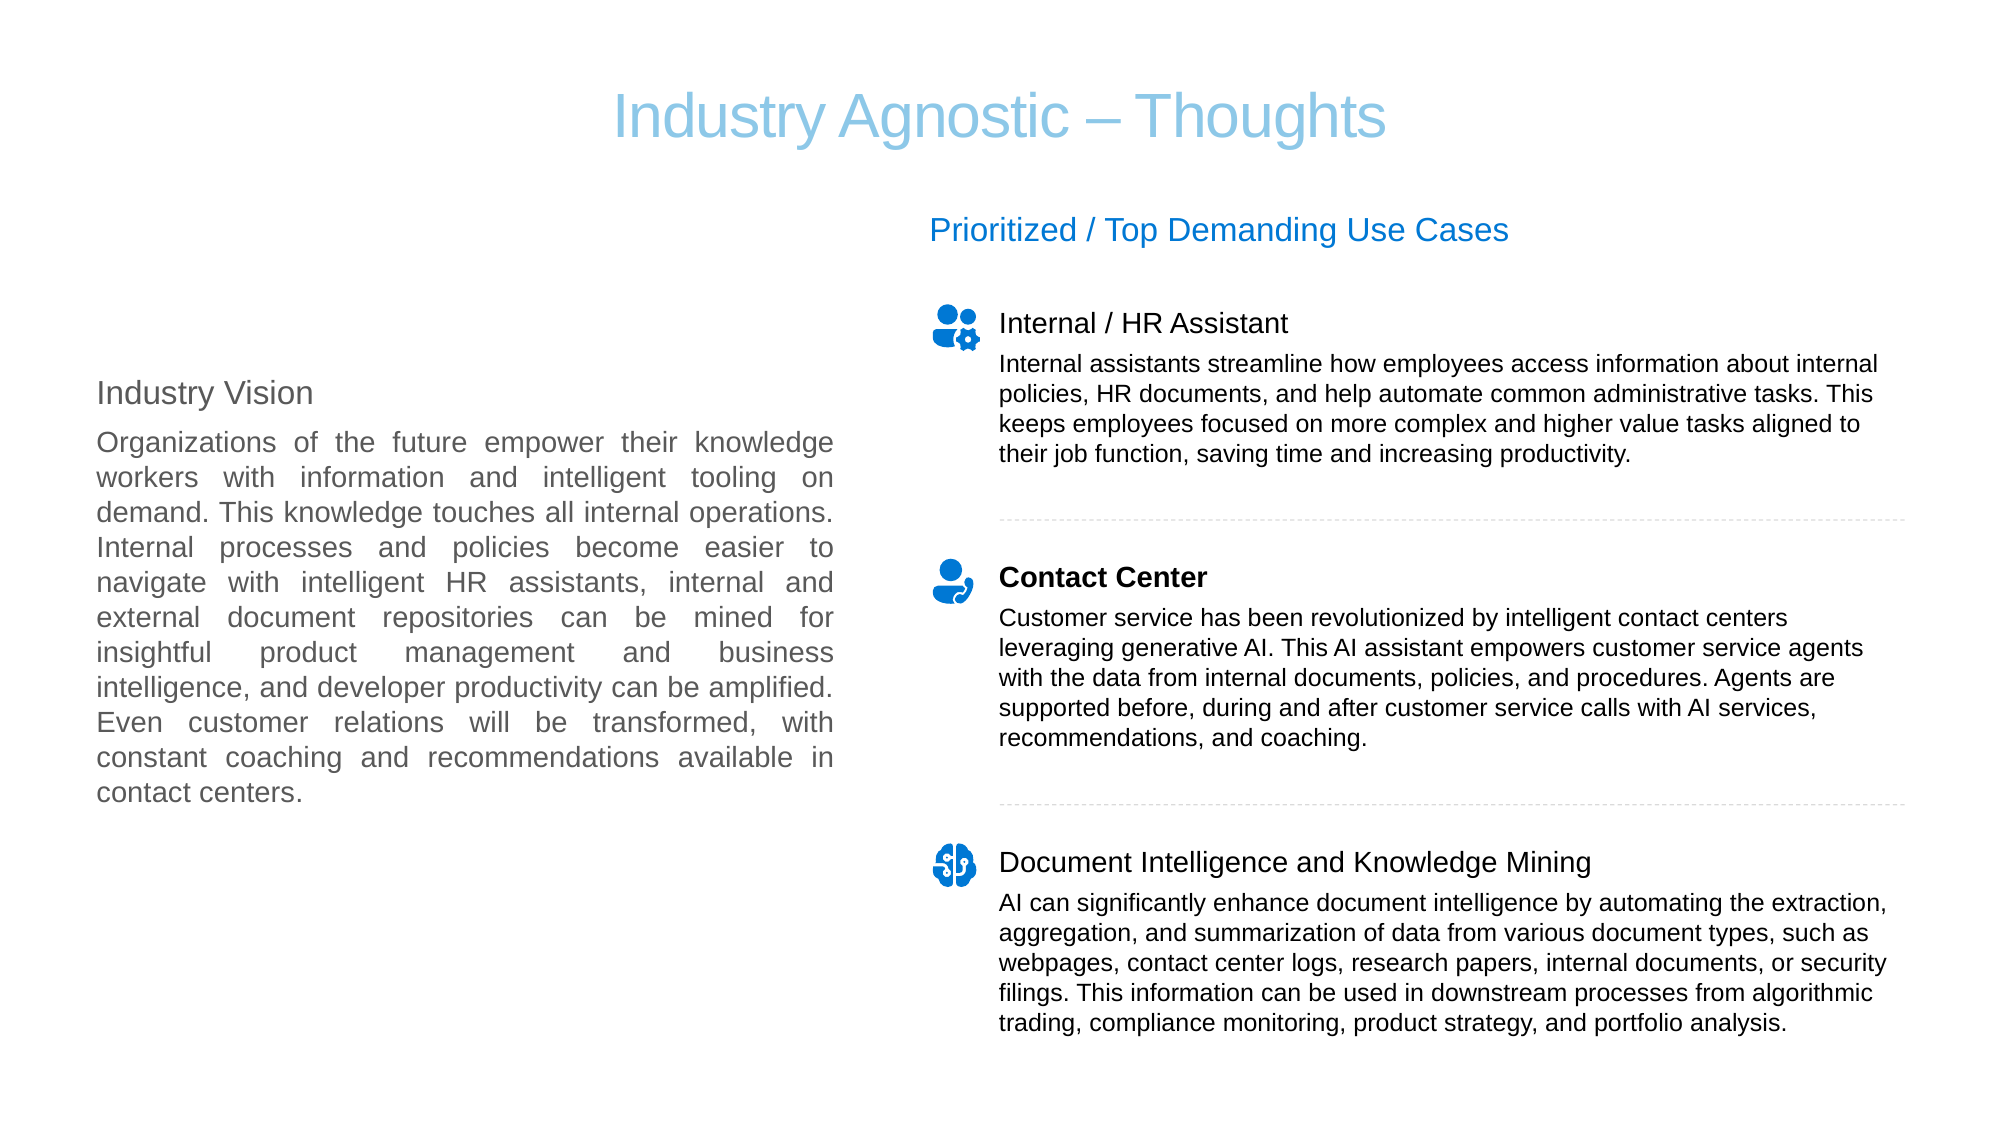

# Industry Agnostic
Industry Agnostic – Thoughts
Prioritized / Top Demanding Use Cases

Internal / HR Assistant
Internal assistants streamline how employees access information about internal policies, HR documents, and help automate common administrative tasks. This keeps employees focused on more complex and higher value tasks aligned to their job function, saving time and increasing productivity.
Industry Vision
Organizations of the future empower their knowledge workers with information and intelligent tooling on demand. This knowledge touches all internal operations. Internal processes and policies become easier to navigate with intelligent HR assistants, internal and external document repositories can be mined for insightful product management and business intelligence, and developer productivity can be amplified. Even customer relations will be transformed, with constant coaching and recommendations available in contact centers.

Contact Center
Customer service has been revolutionized by intelligent contact centers leveraging generative AI. This AI assistant empowers customer service agents with the data from internal documents, policies, and procedures. Agents are supported before, during and after customer service calls with AI services, recommendations, and coaching.

Document Intelligence and Knowledge Mining
AI can significantly enhance document intelligence by automating the extraction, aggregation, and summarization of data from various document types, such as webpages, contact center logs, research papers, internal documents, or security filings. This information can be used in downstream processes from algorithmic trading, compliance monitoring, product strategy, and portfolio analysis.